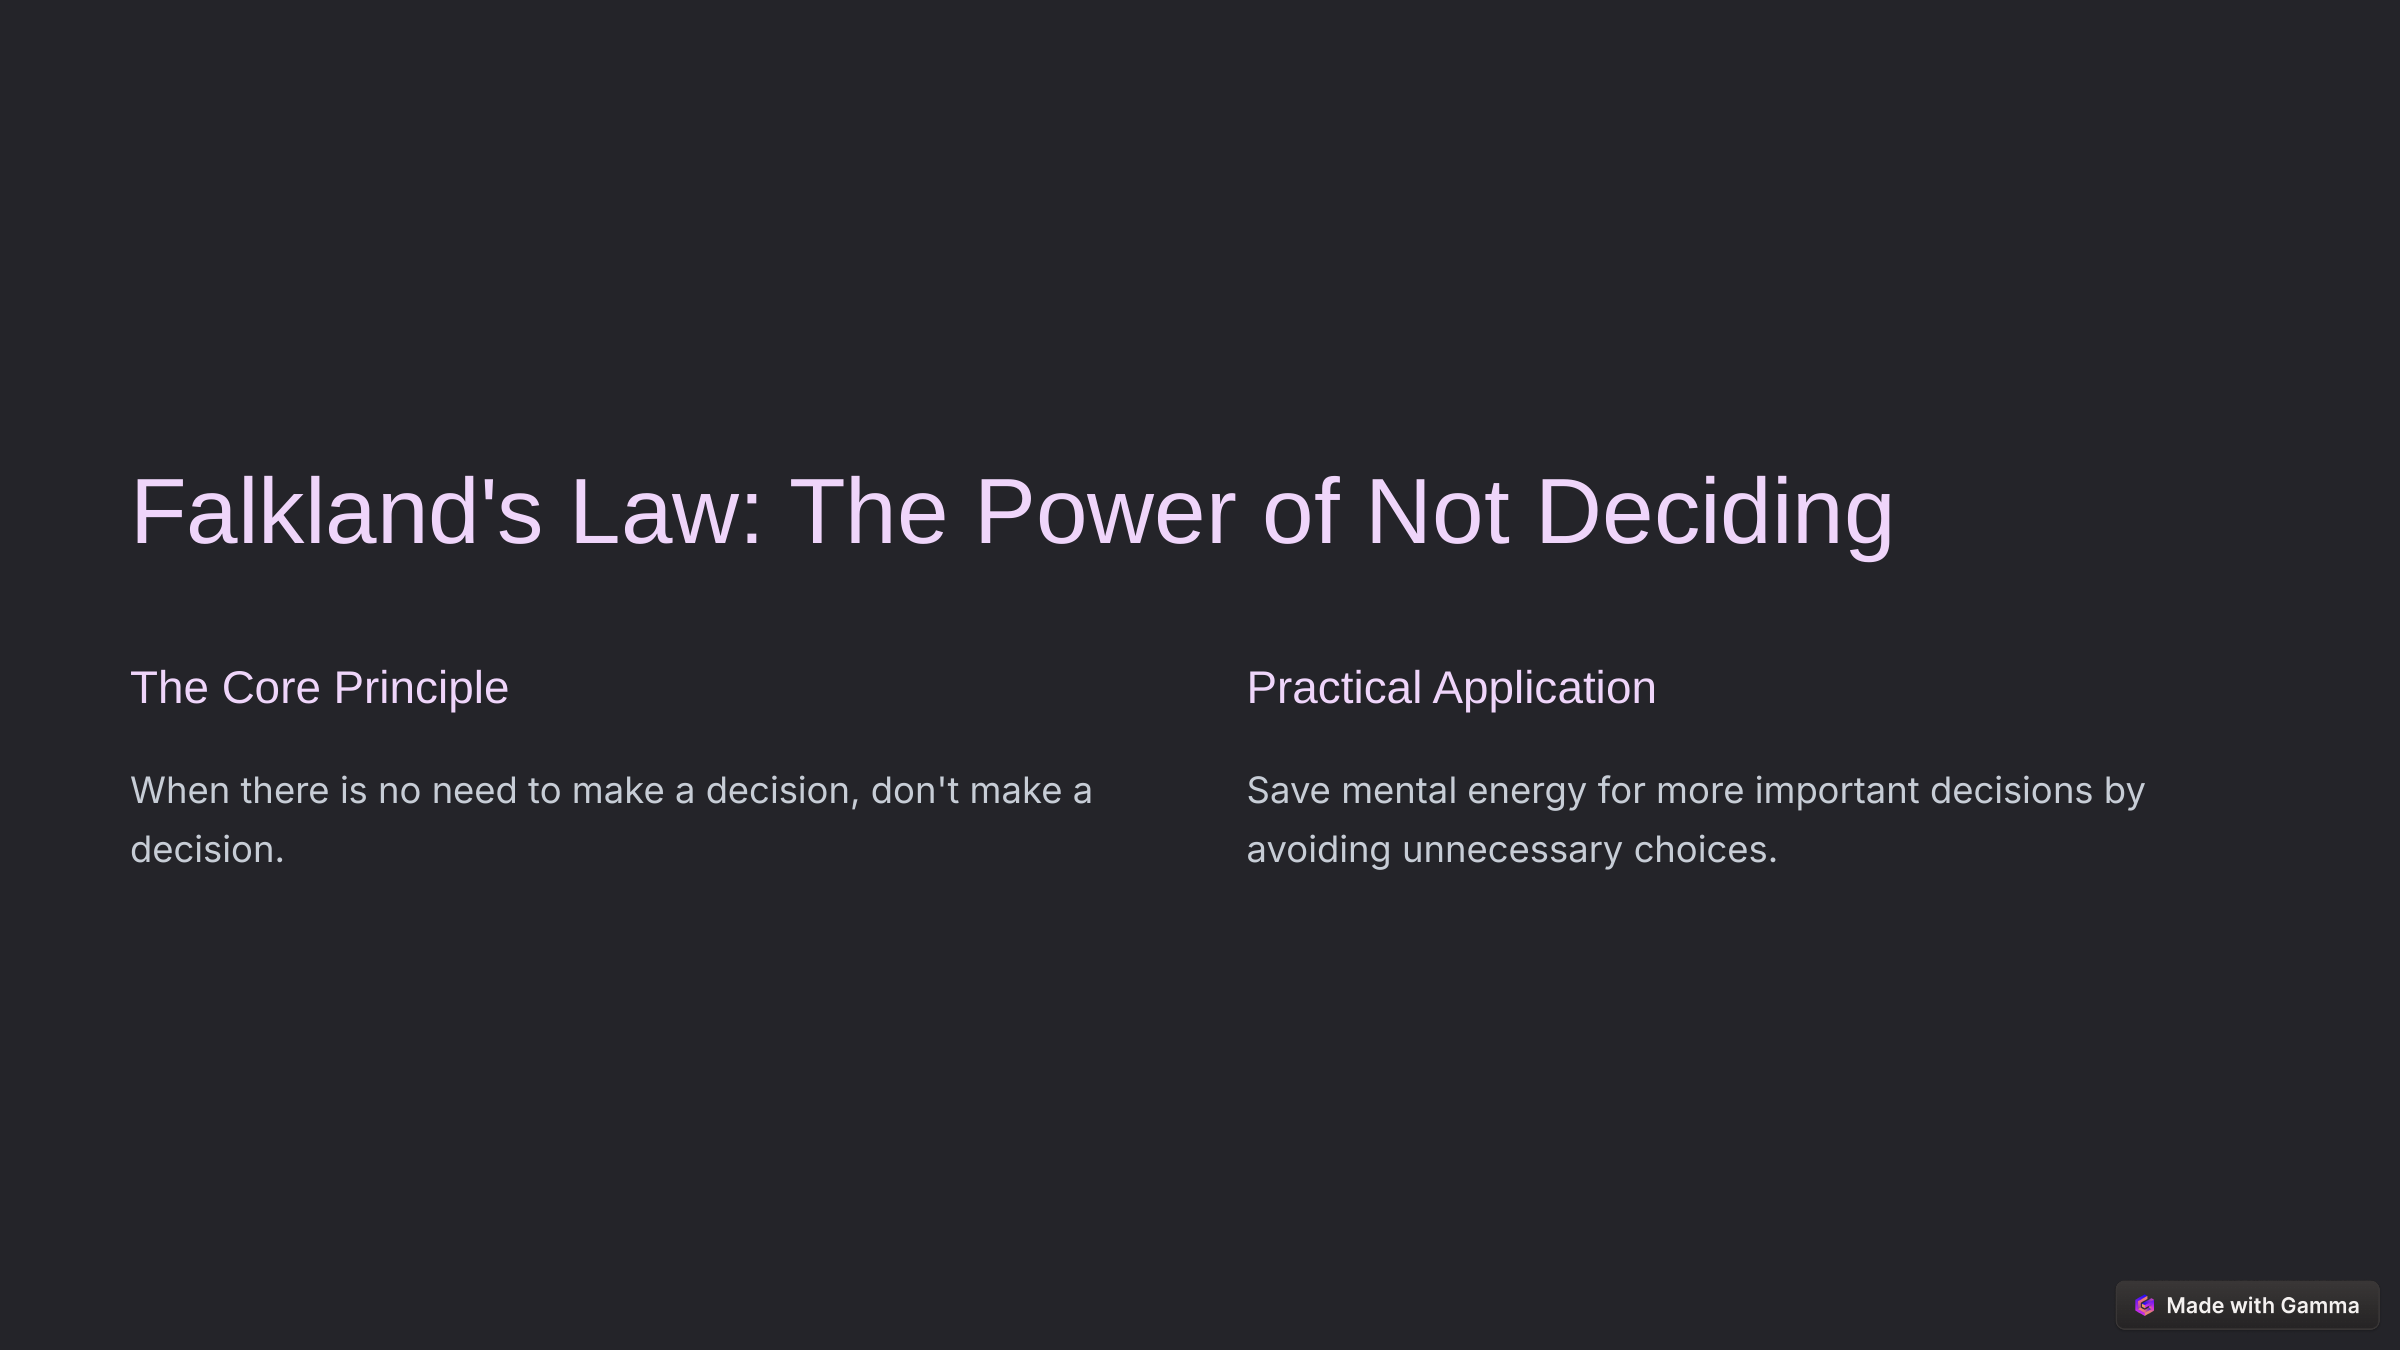

Falkland's Law: The Power of Not Deciding
The Core Principle
Practical Application
When there is no need to make a decision, don't make a decision.
Save mental energy for more important decisions by avoiding unnecessary choices.